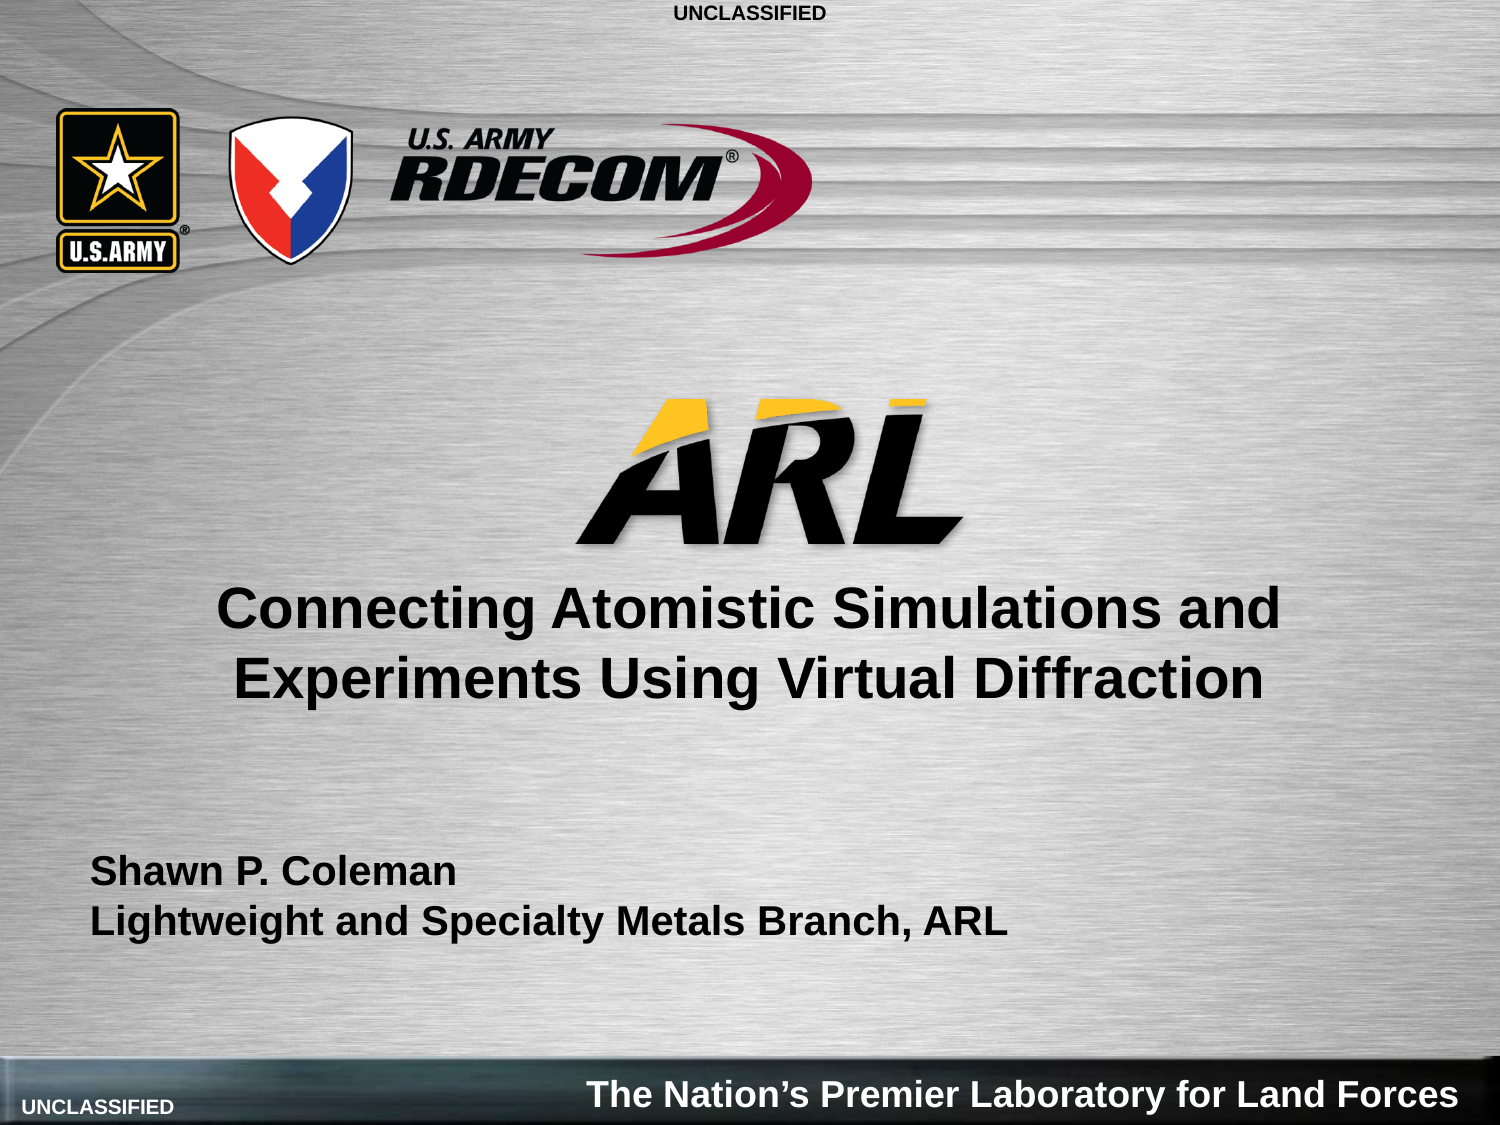

# Connecting Atomistic Simulations and Experiments Using Virtual Diffraction
Shawn P. Coleman
Lightweight and Specialty Metals Branch, ARL